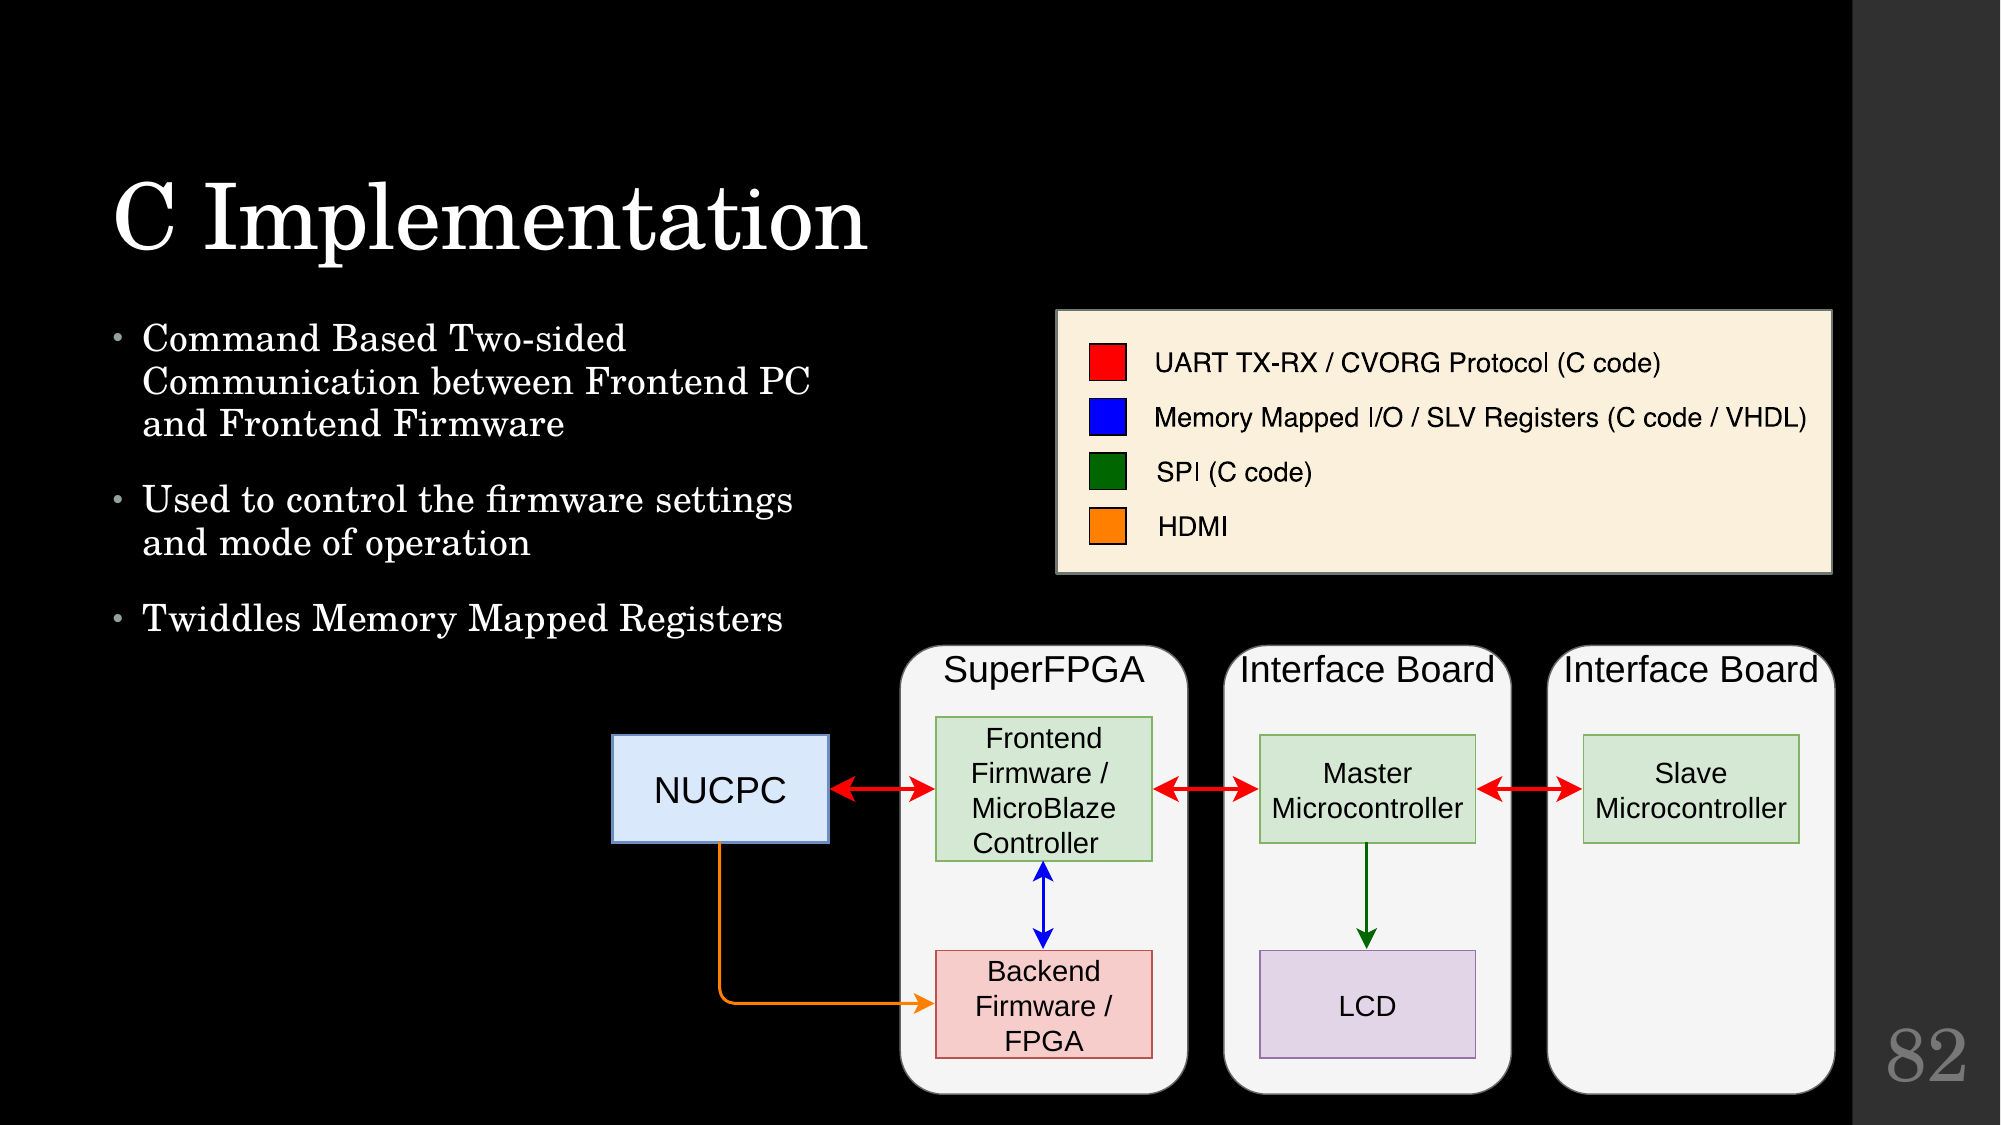

# C Implementation
Command Based Two-sided Communication between Frontend PC and Frontend Firmware
Used to control the firmware settings and mode of operation
Twiddles Memory Mapped Registers

Interface Board

Interface Board

SuperFPGA

Frontend
Firmware /
MicroBlaze
Controller
NUCPC
Master
Microcontroller
Slave
Microcontroller

Backend
Firmware /
FPGA
LCD

82